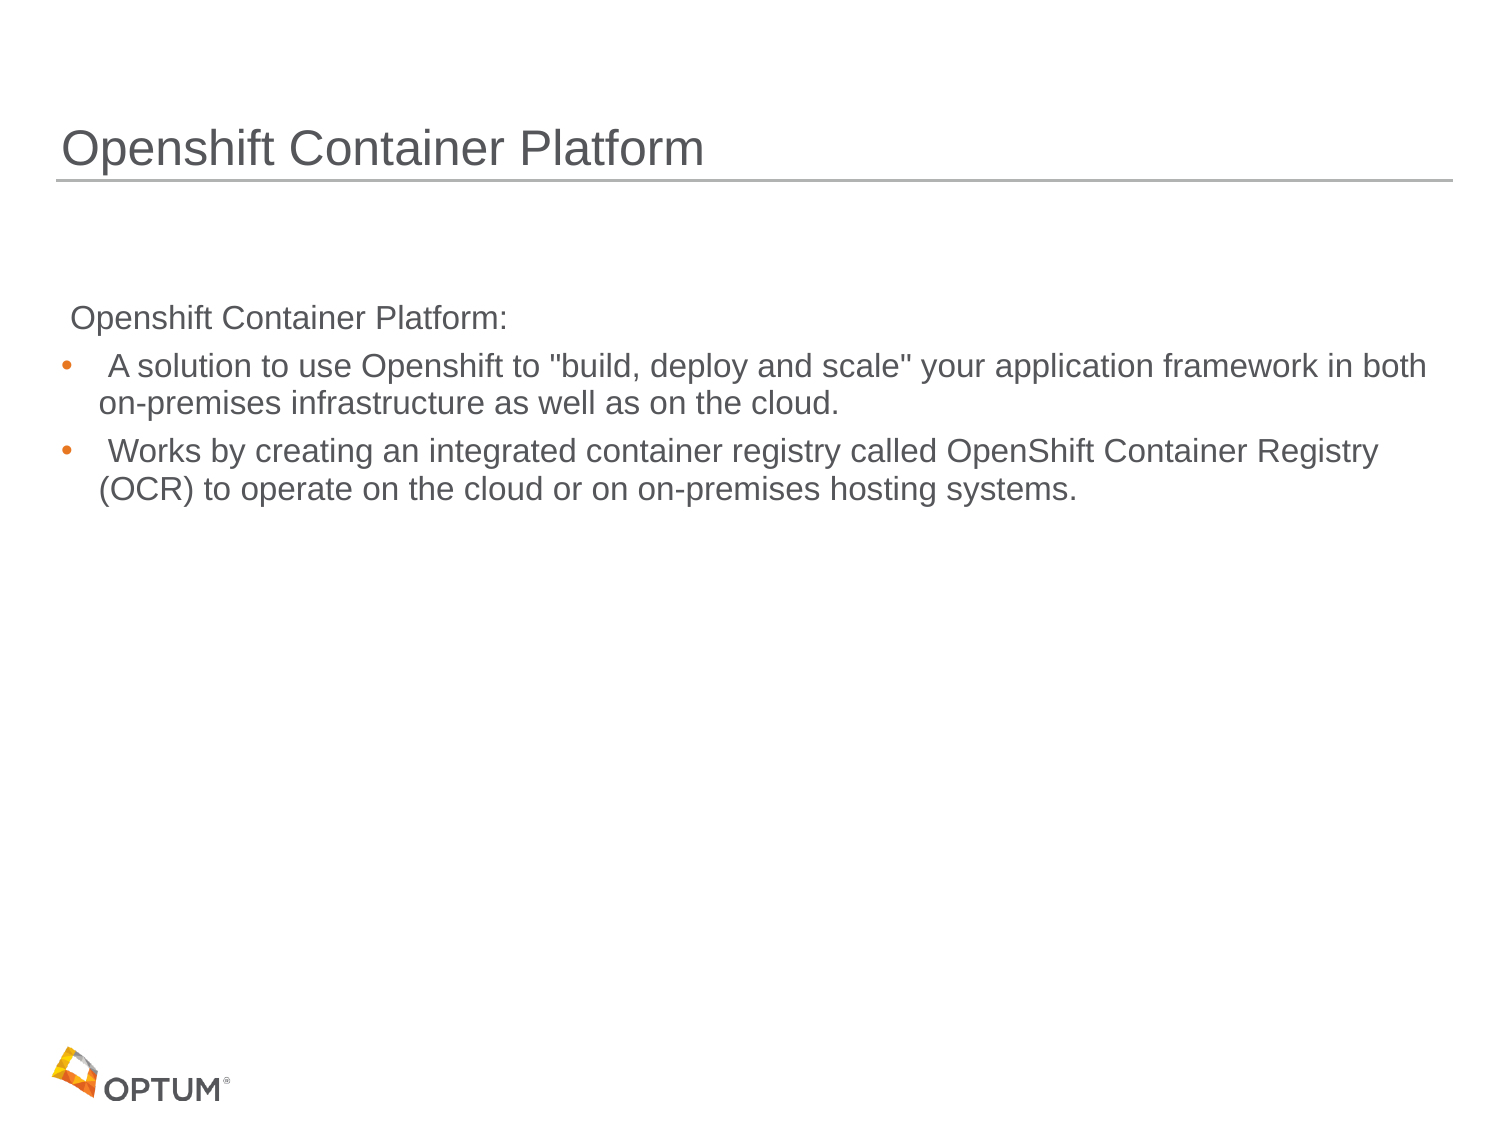

# Openshift Container Platform
 Openshift Container Platform:
 A solution to use Openshift to "build, deploy and scale" your application framework in both on-premises infrastructure as well as on the cloud.
 Works by creating an integrated container registry called OpenShift Container Registry (OCR) to operate on the cloud or on on-premises hosting systems.